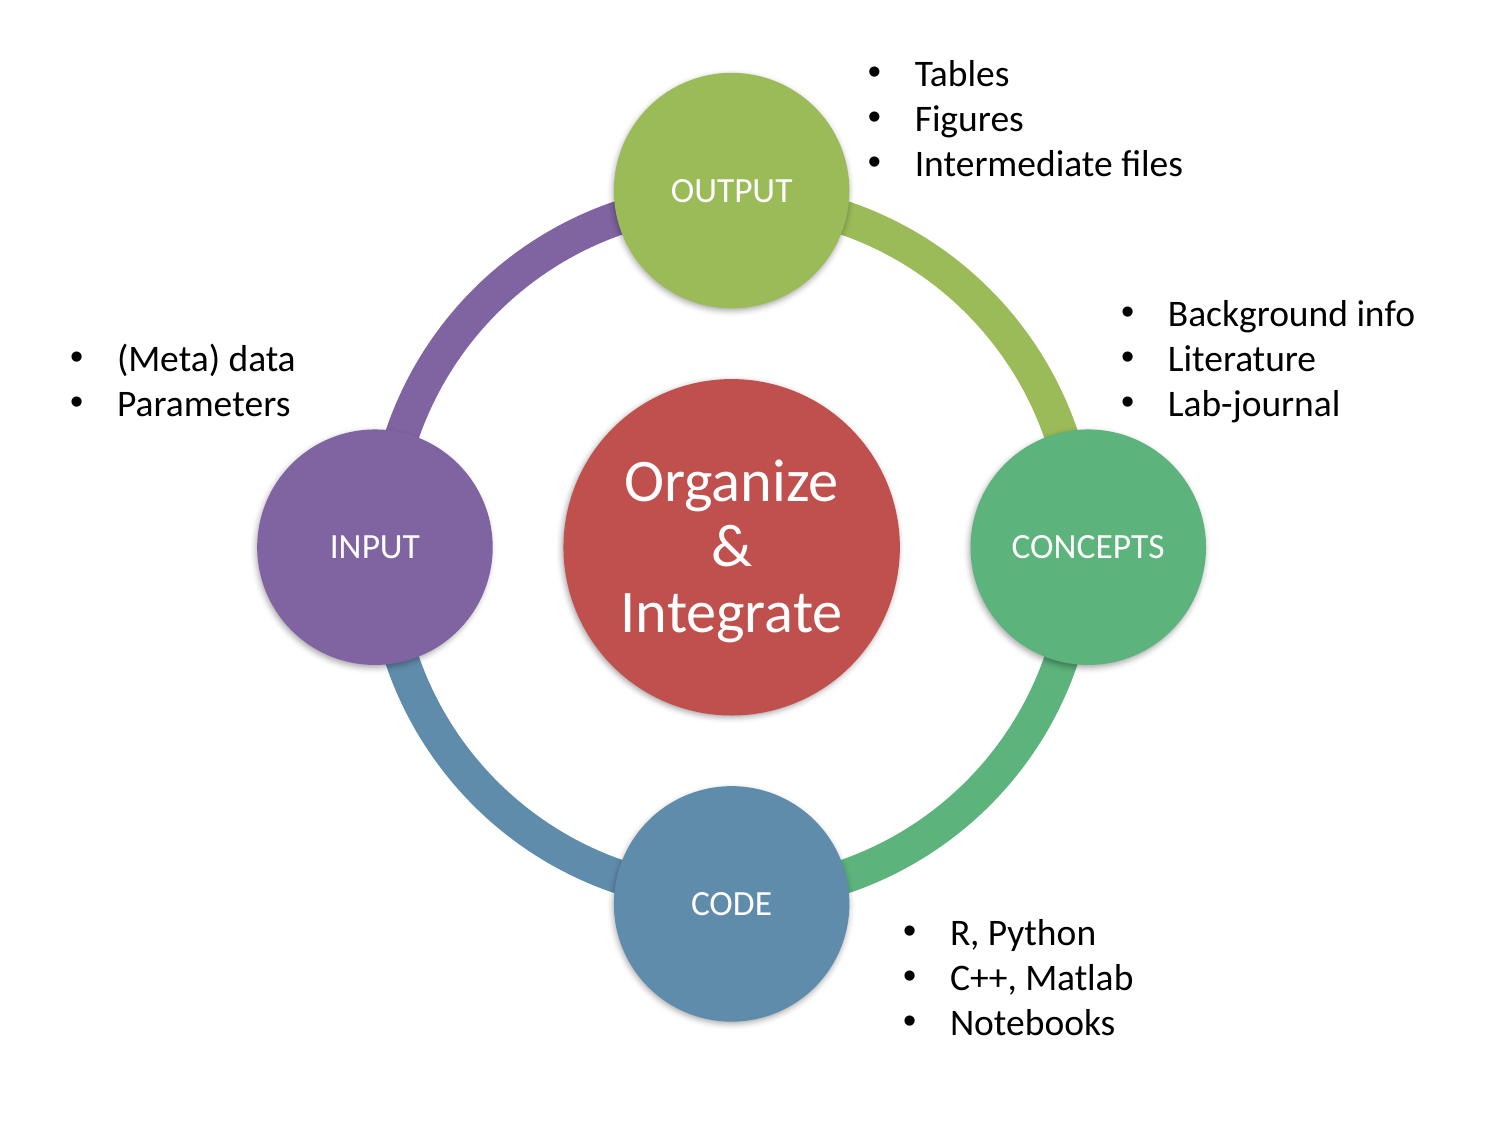

Tables
Figures
Intermediate files
Organize & Integrate
OUTPUT
CONCEPTS
CODE
INPUT
Background info
Literature
Lab-journal
(Meta) data
Parameters
R, Python
C++, Matlab
Notebooks